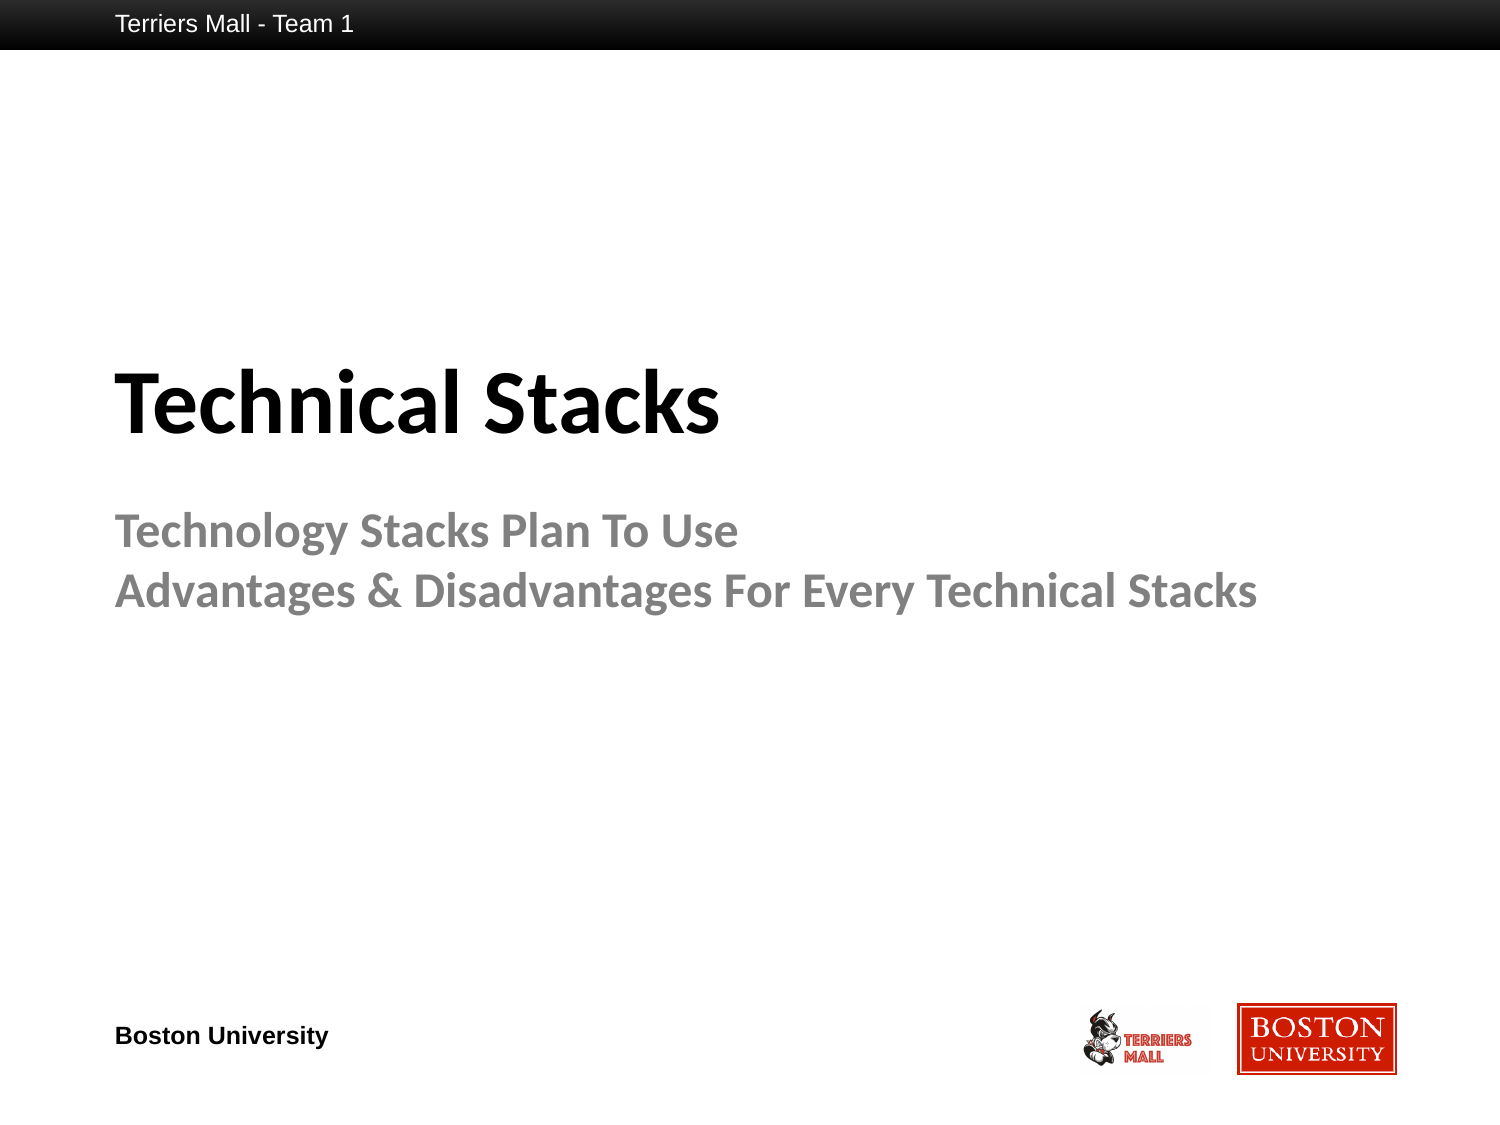

Terriers Mall - Team 1

# Technical Stacks
Technology Stacks Plan To Use
Advantages & Disadvantages For Every Technical Stacks